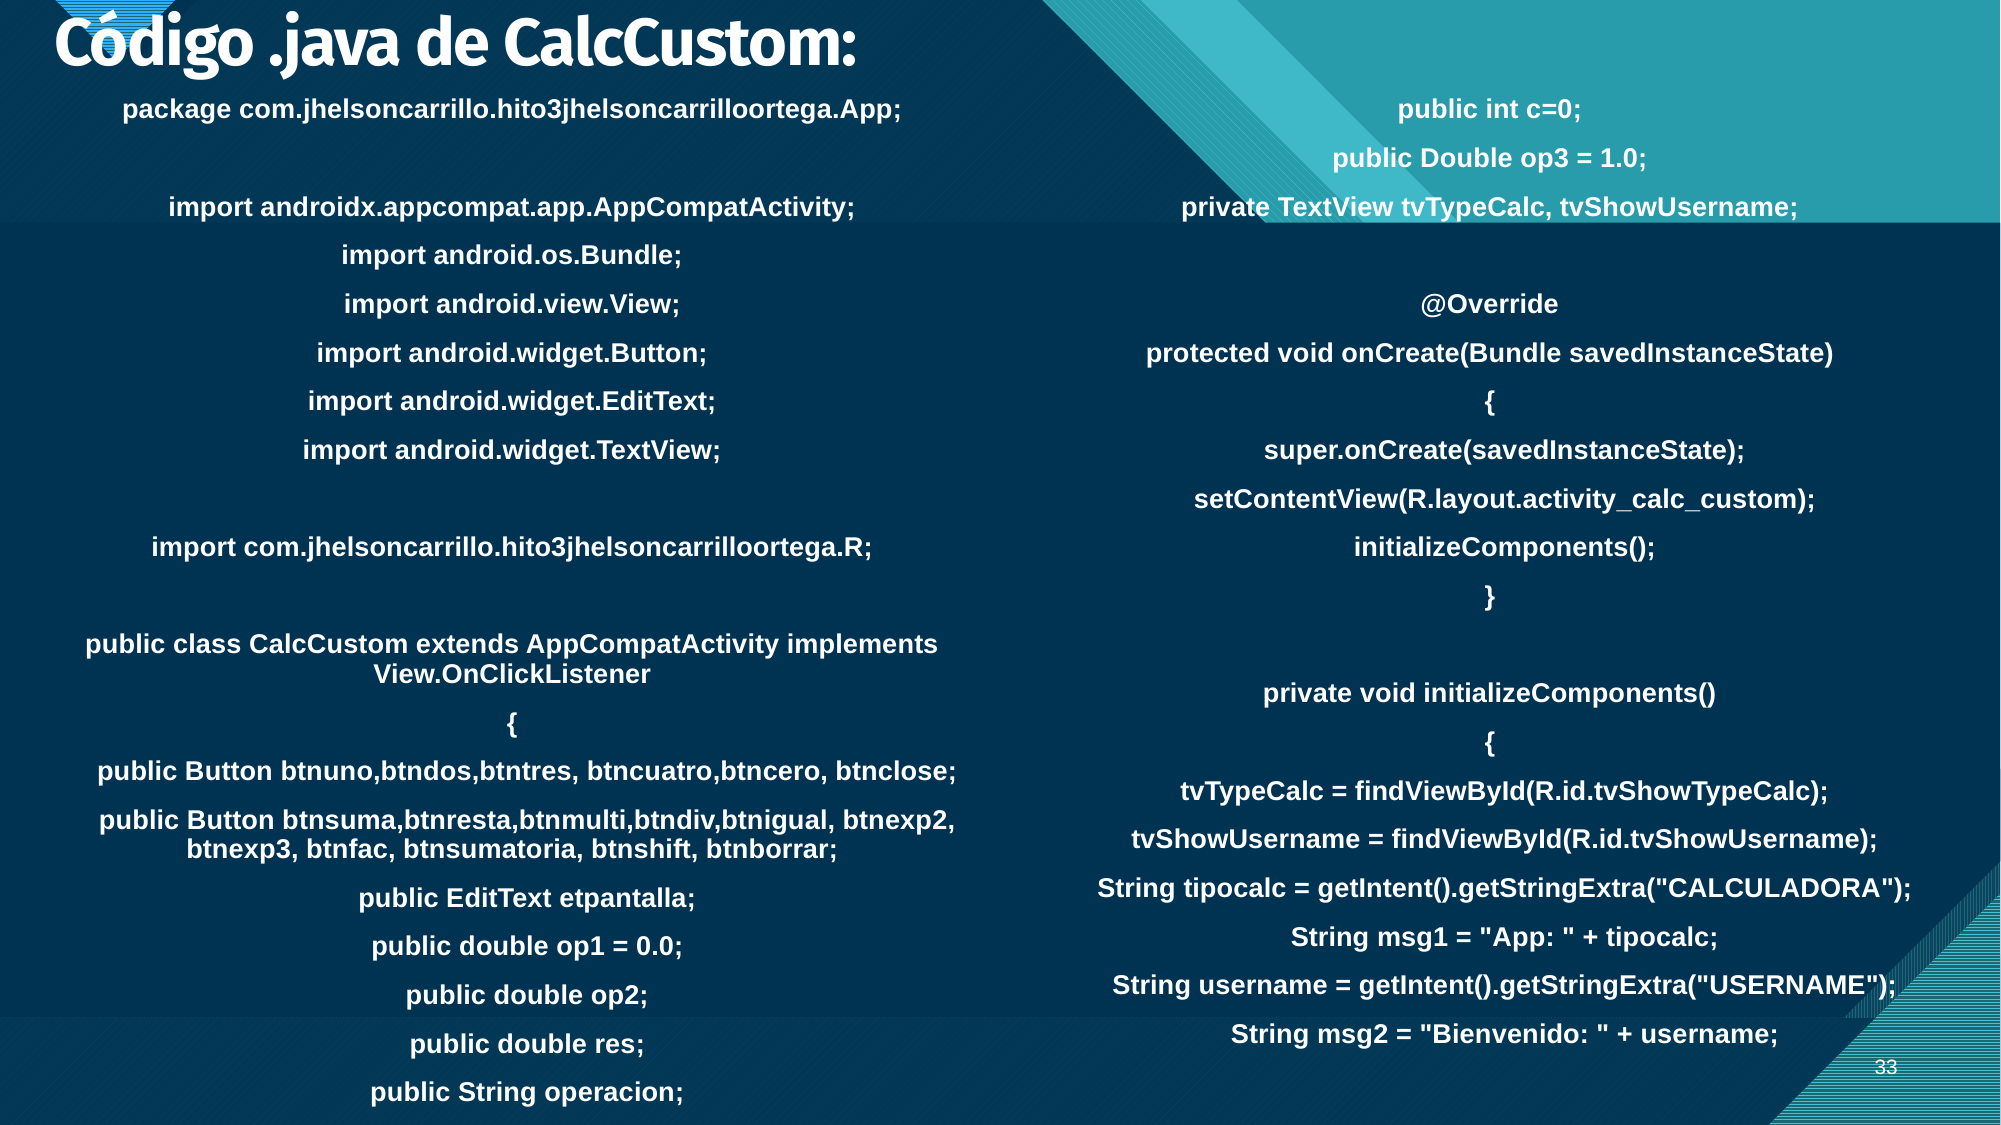

# Código .java de CalcCustom:
package com.jhelsoncarrillo.hito3jhelsoncarrilloortega.App;

import androidx.appcompat.app.AppCompatActivity;
import android.os.Bundle;
import android.view.View;
import android.widget.Button;
import android.widget.EditText;
import android.widget.TextView;

import com.jhelsoncarrillo.hito3jhelsoncarrilloortega.R;

public class CalcCustom extends AppCompatActivity implements View.OnClickListener
{
    public Button btnuno,btndos,btntres, btncuatro,btncero, btnclose;
    public Button btnsuma,btnresta,btnmulti,btndiv,btnigual, btnexp2, btnexp3, btnfac, btnsumatoria, btnshift, btnborrar;
    public EditText etpantalla;
    public double op1 = 0.0;
    public double op2;
    public double res;
    public String operacion;
    public int c=0;
    public Double op3 = 1.0;
    private TextView tvTypeCalc, tvShowUsername;

    @Override
    protected void onCreate(Bundle savedInstanceState)
    {
        super.onCreate(savedInstanceState);
        setContentView(R.layout.activity_calc_custom);
        initializeComponents();
    }

    private void initializeComponents()
    {
        tvTypeCalc = findViewById(R.id.tvShowTypeCalc);
        tvShowUsername = findViewById(R.id.tvShowUsername);
        String tipocalc = getIntent().getStringExtra("CALCULADORA");
        String msg1 = "App: " + tipocalc;
        String username = getIntent().getStringExtra("USERNAME");
        String msg2 = "Bienvenido: " + username;

33